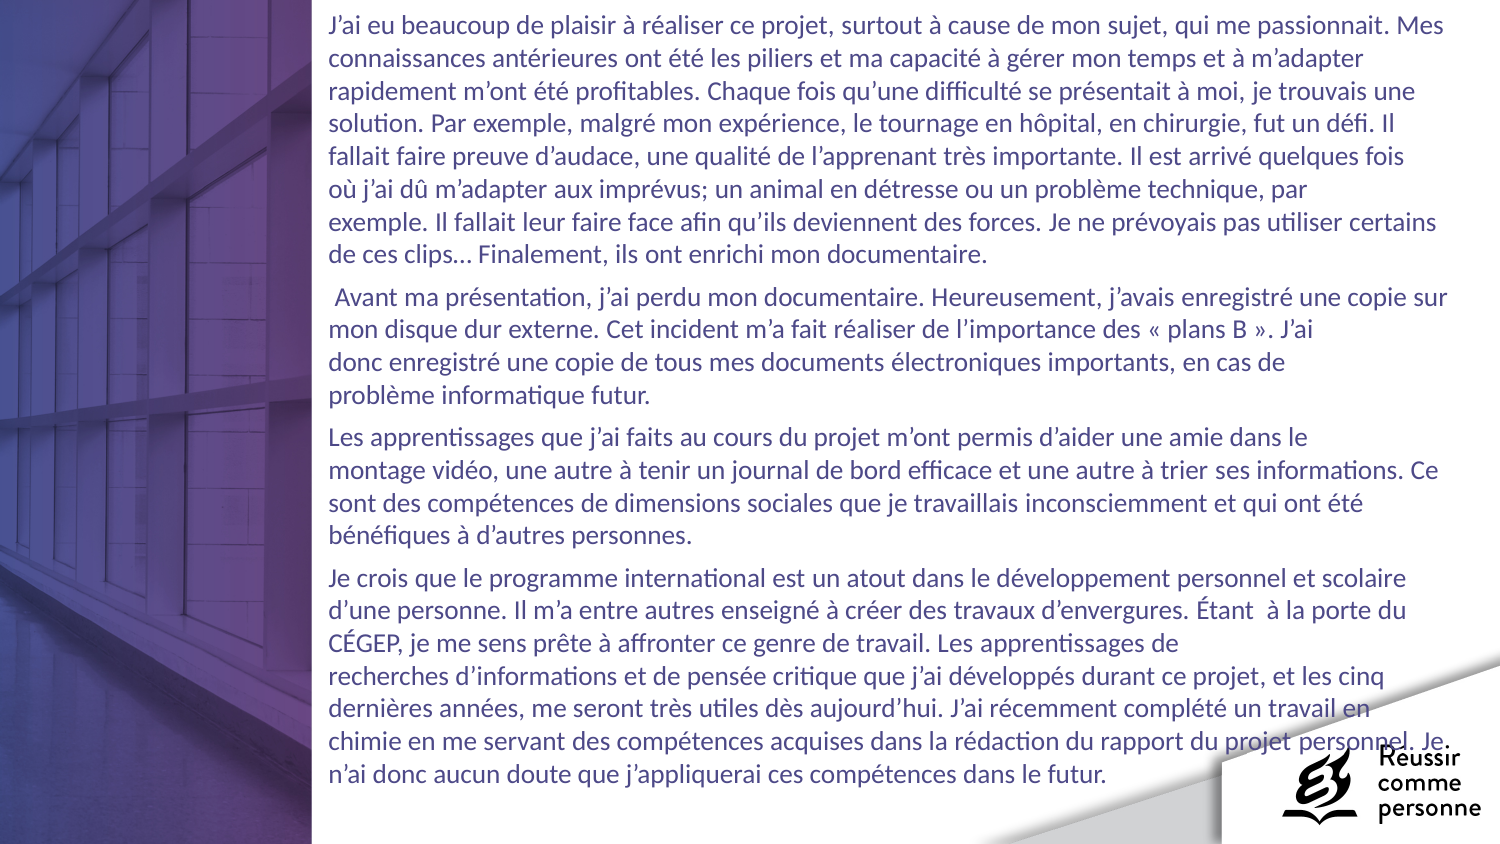

J’ai eu beaucoup de plaisir à réaliser ce projet, surtout à cause de mon sujet, qui me passionnait. Mes connaissances antérieures ont été les piliers et ma capacité à gérer mon temps et à m’adapter rapidement m’ont été profitables. Chaque fois qu’une difficulté se présentait à moi, je trouvais une solution. Par exemple, malgré mon expérience, le tournage en hôpital, en chirurgie, fut un défi. Il fallait faire preuve d’audace, une qualité de l’apprenant très importante. Il est arrivé quelques fois où j’ai dû m’adapter aux imprévus; un animal en détresse ou un problème technique, par exemple. Il fallait leur faire face afin qu’ils deviennent des forces. Je ne prévoyais pas utiliser certains de ces clips… Finalement, ils ont enrichi mon documentaire.
 Avant ma présentation, j’ai perdu mon documentaire. Heureusement, j’avais enregistré une copie sur mon disque dur externe. Cet incident m’a fait réaliser de l’importance des « plans B ». J’ai donc enregistré une copie de tous mes documents électroniques importants, en cas de problème informatique futur.
Les apprentissages que j’ai faits au cours du projet m’ont permis d’aider une amie dans le montage vidéo, une autre à tenir un journal de bord efficace et une autre à trier ses informations. Ce sont des compétences de dimensions sociales que je travaillais inconsciemment et qui ont été bénéfiques à d’autres personnes.
Je crois que le programme international est un atout dans le développement personnel et scolaire d’une personne. Il m’a entre autres enseigné à créer des travaux d’envergures. Étant  à la porte du CÉGEP, je me sens prête à affronter ce genre de travail. Les apprentissages de recherches d’informations et de pensée critique que j’ai développés durant ce projet, et les cinq dernières années, me seront très utiles dès aujourd’hui. J’ai récemment complété un travail en chimie en me servant des compétences acquises dans la rédaction du rapport du projet personnel. Je n’ai donc aucun doute que j’appliquerai ces compétences dans le futur.